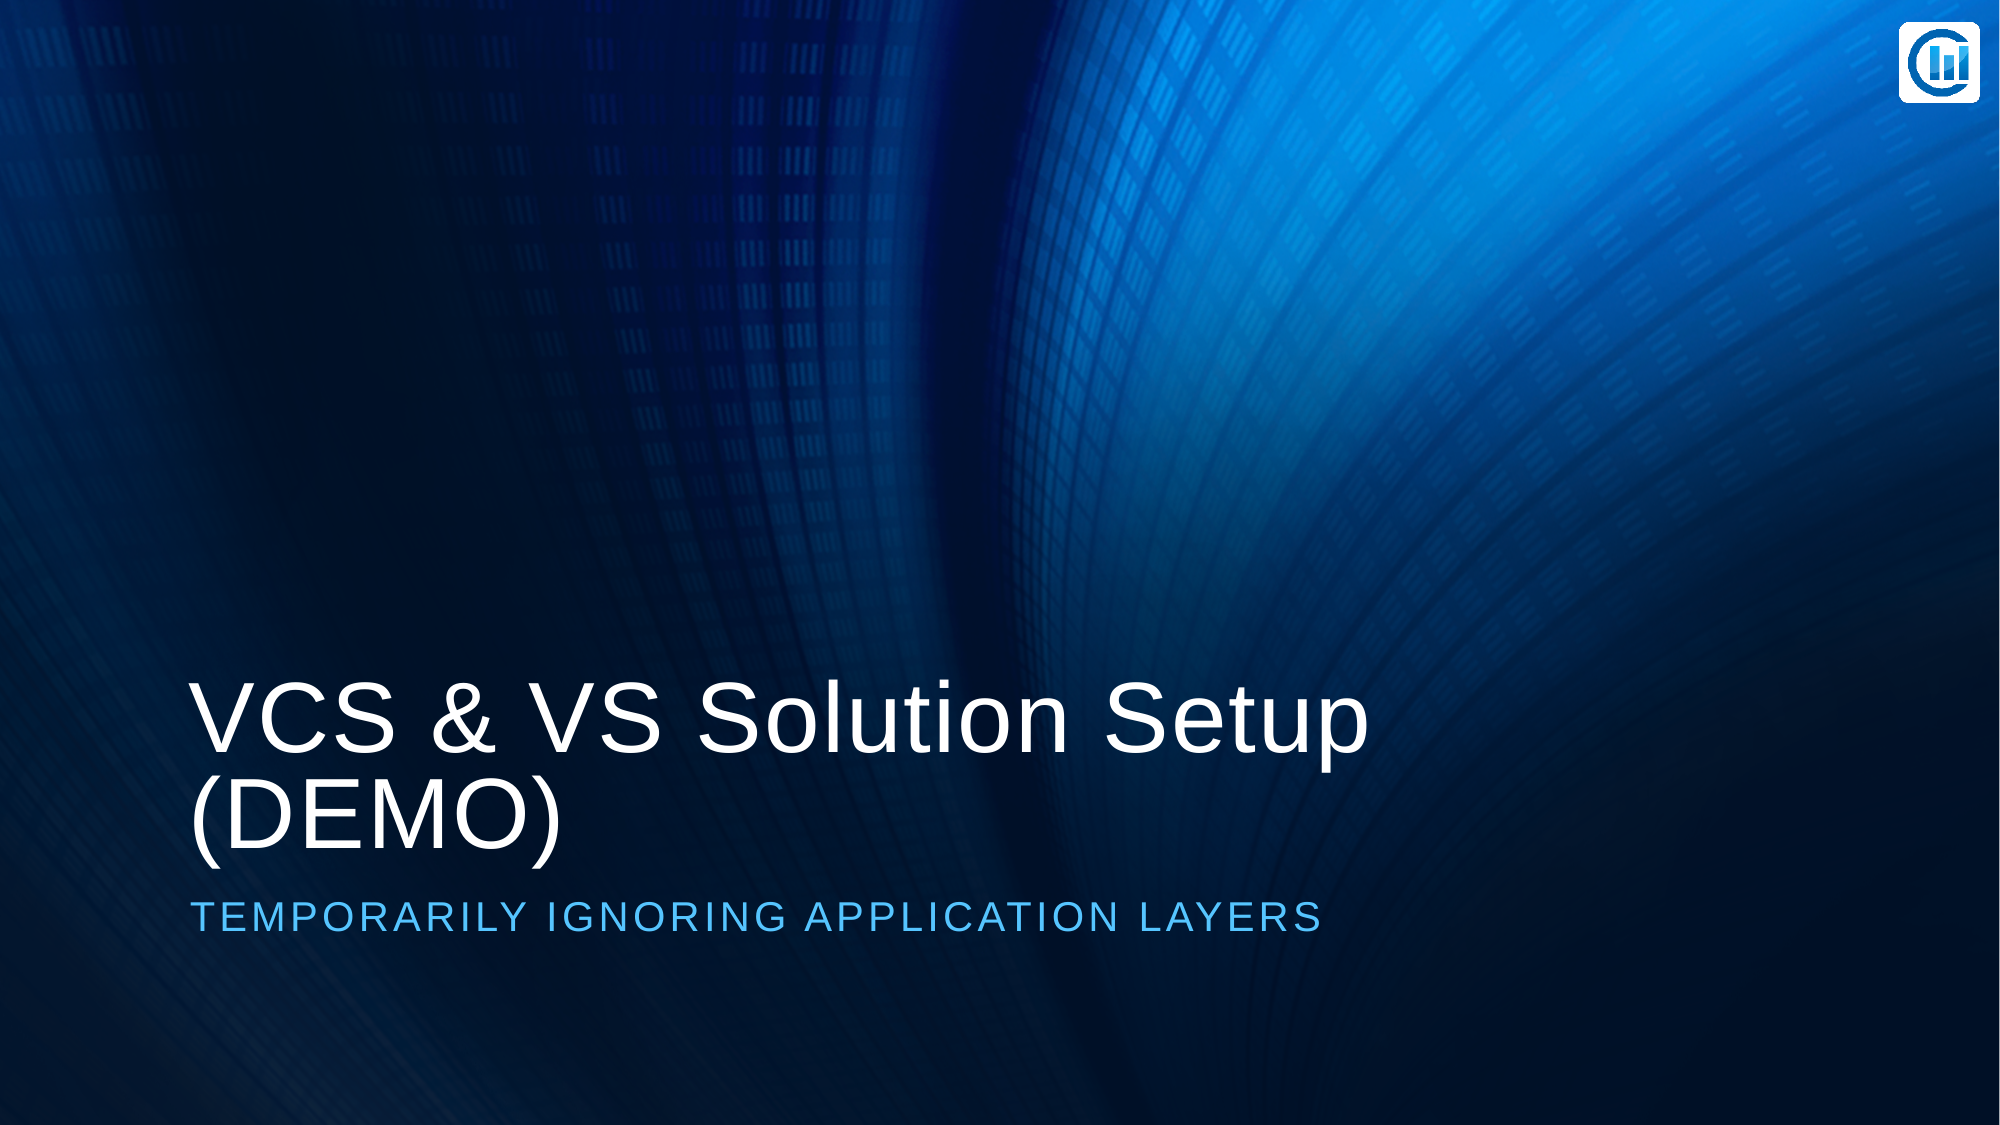

# VCS & VS Solution Setup (DEMO)
Temporarily ignoring application layers